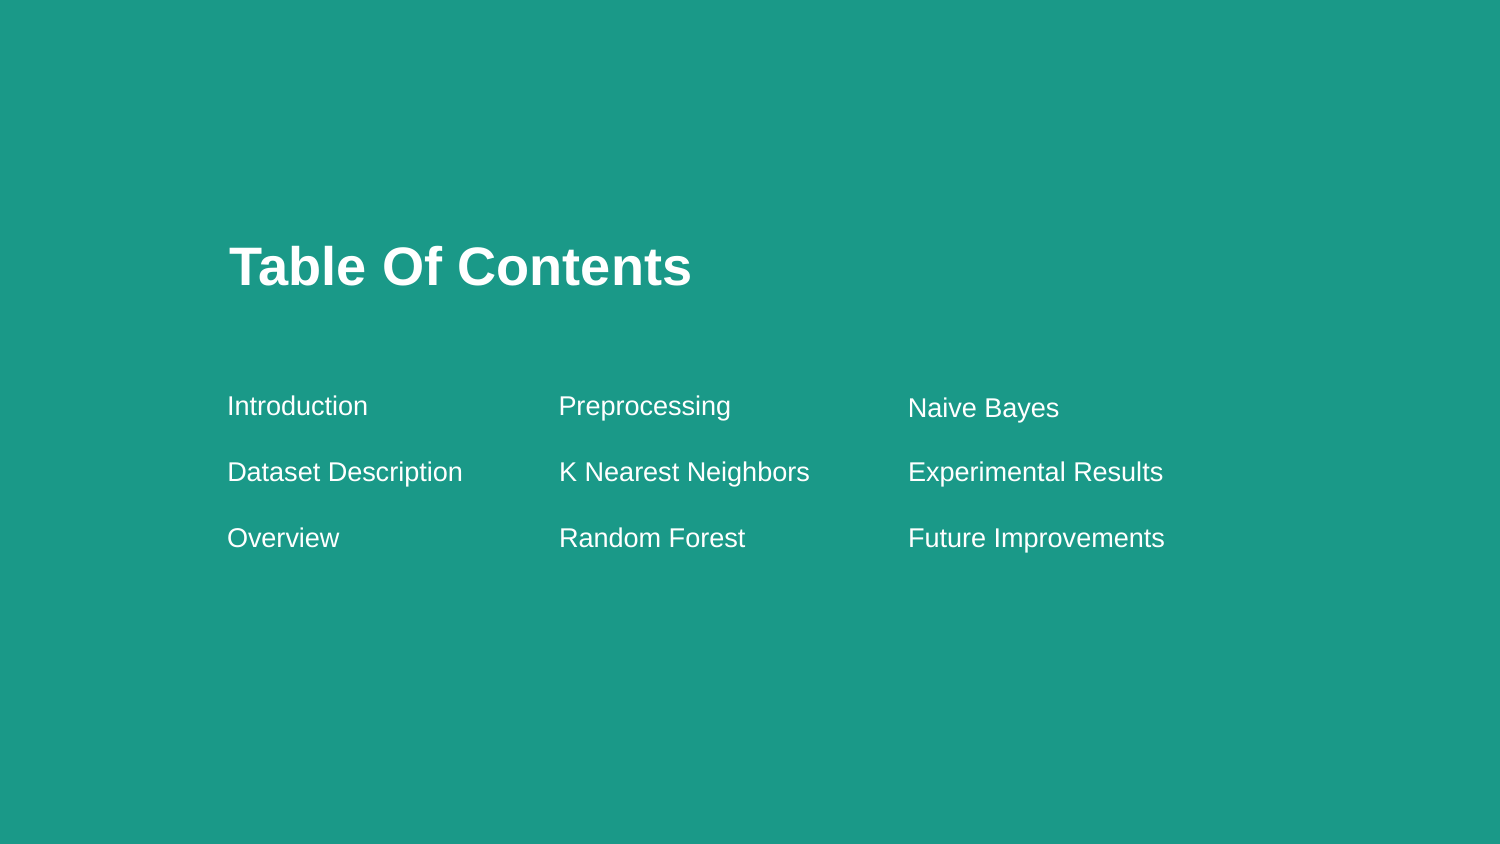

# Table Of Contents
Preprocessing
Introduction
Naive Bayes
Dataset Description
K Nearest Neighbors
Experimental Results
Overview
Random Forest
Future Improvements